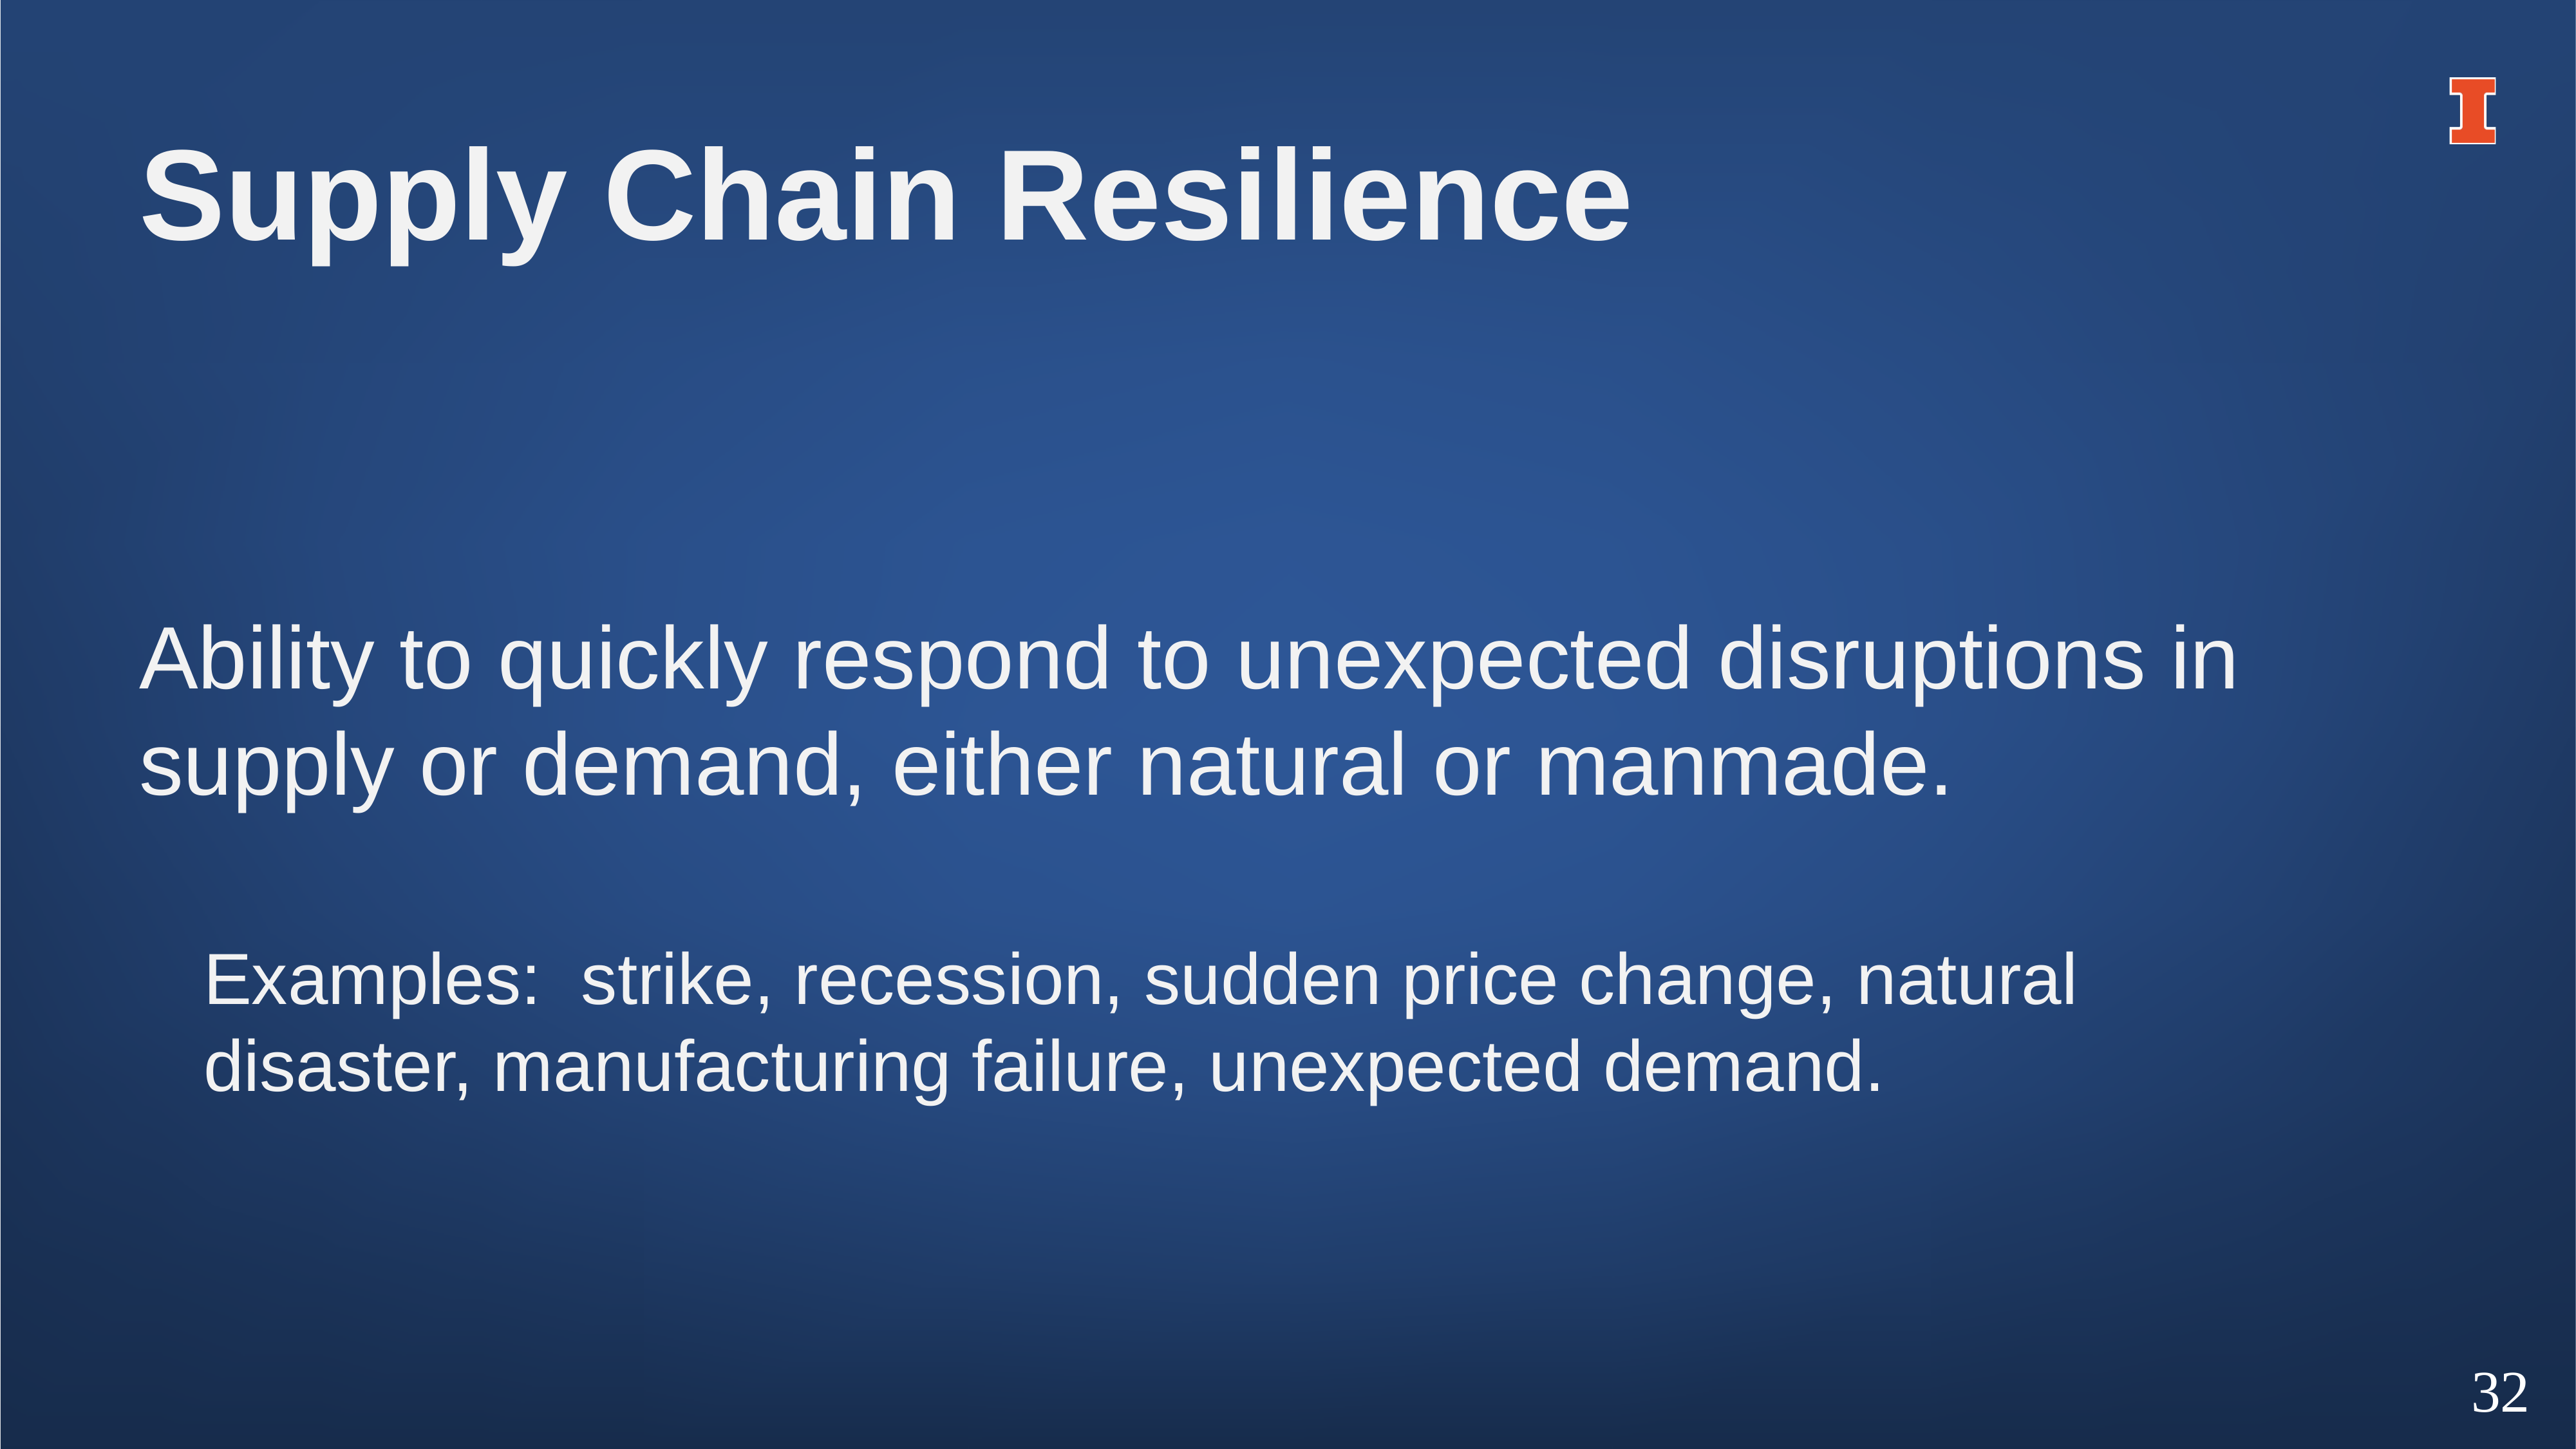

# Supply Chain Resilience
Ability to quickly respond to unexpected disruptions in supply or demand, either natural or manmade.

Examples:  strike, recession, sudden price change, natural disaster, manufacturing failure, unexpected demand.